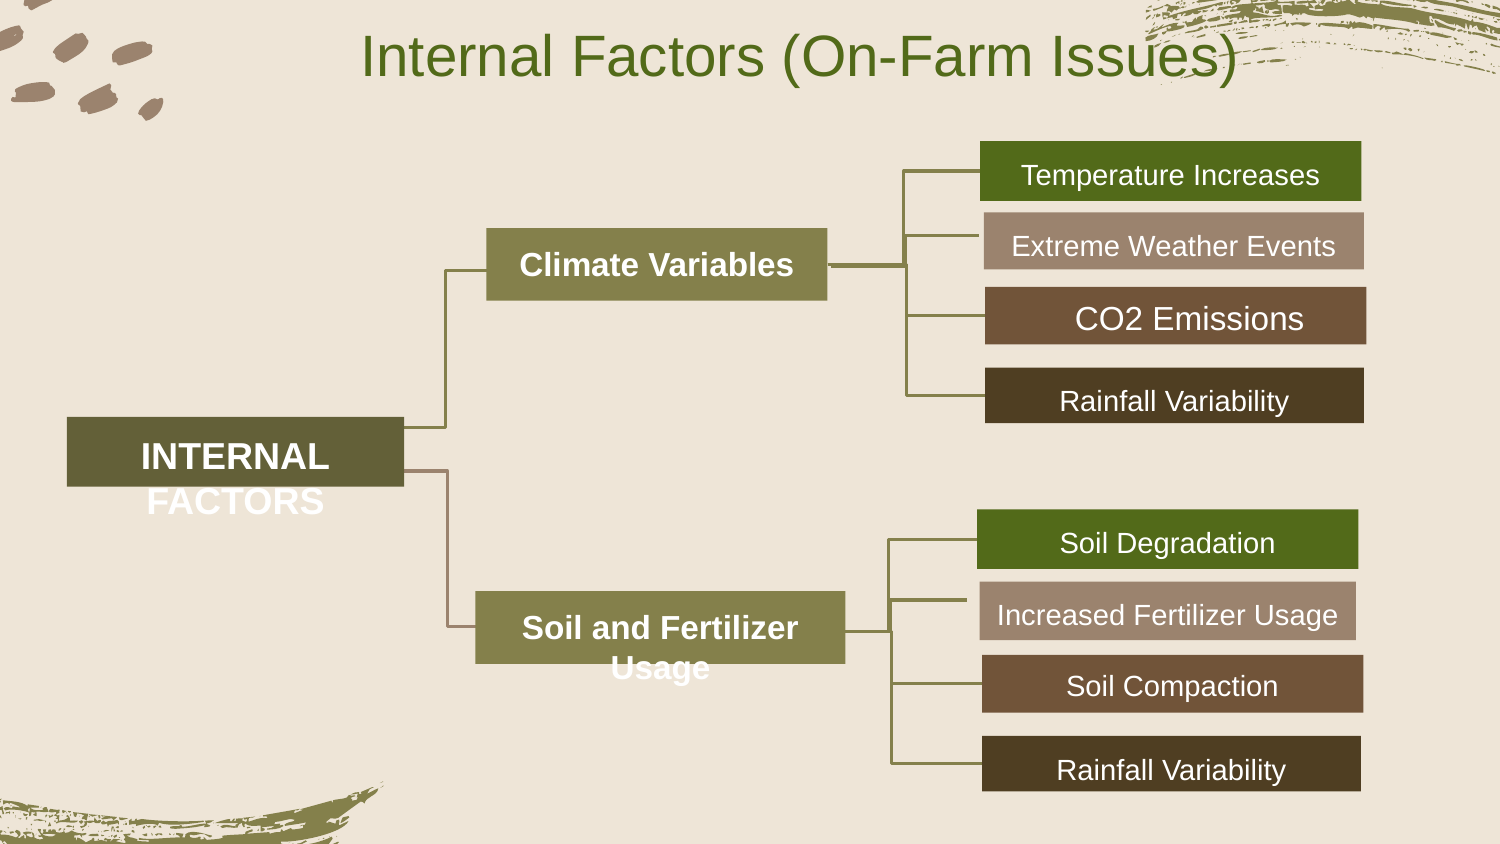

Internal Factors (On-Farm Issues)
Temperature Increases
Climate Variables

Rainfall Variability
Extreme Weather Events
CO2 Emissions
INTERNAL FACTORS
Soil Degradation

Rainfall Variability
Increased Fertilizer Usage
Soil and Fertilizer Usage
Soil Compaction